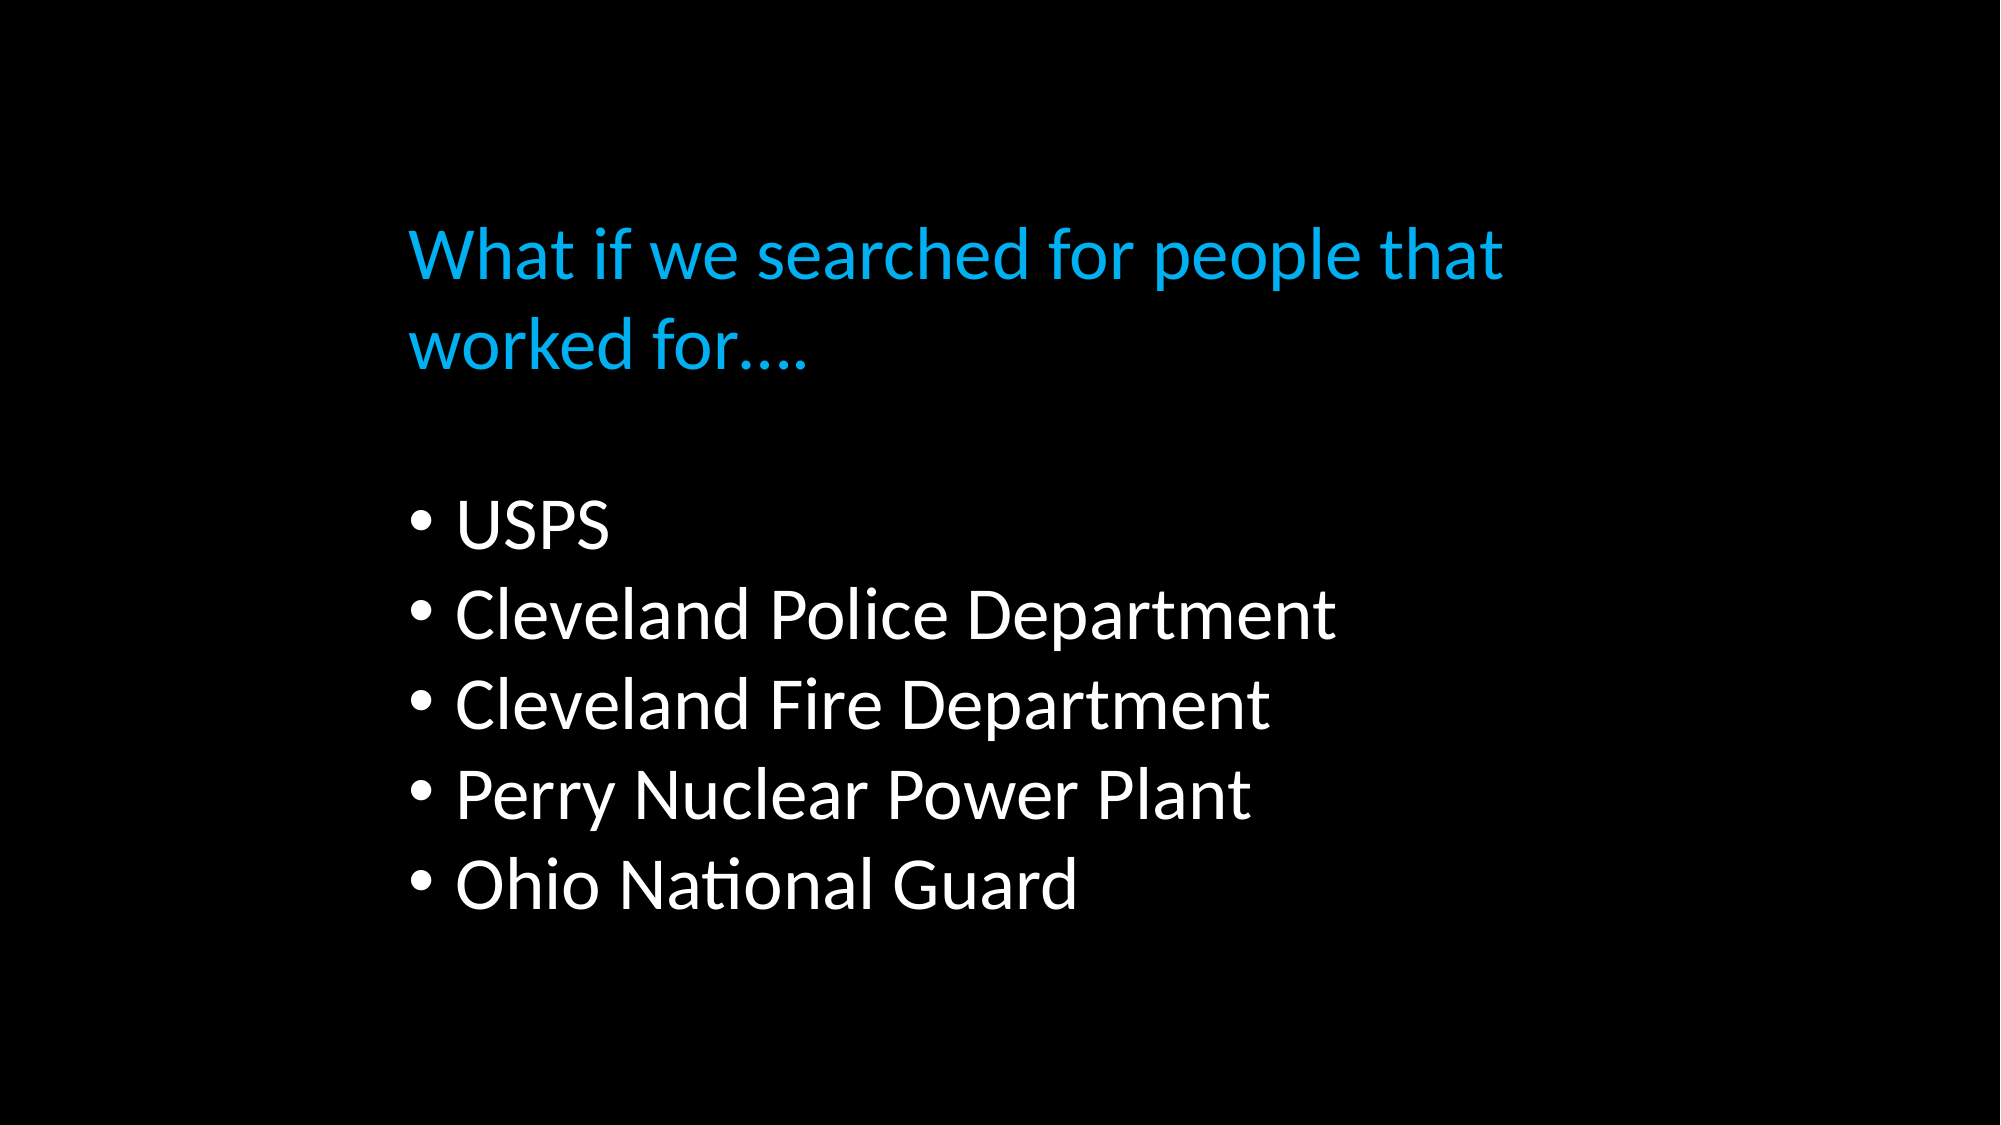

What if we searched for people that worked for….

USPS
Cleveland Police Department
Cleveland Fire Department
Perry Nuclear Power Plant
Ohio National Guard